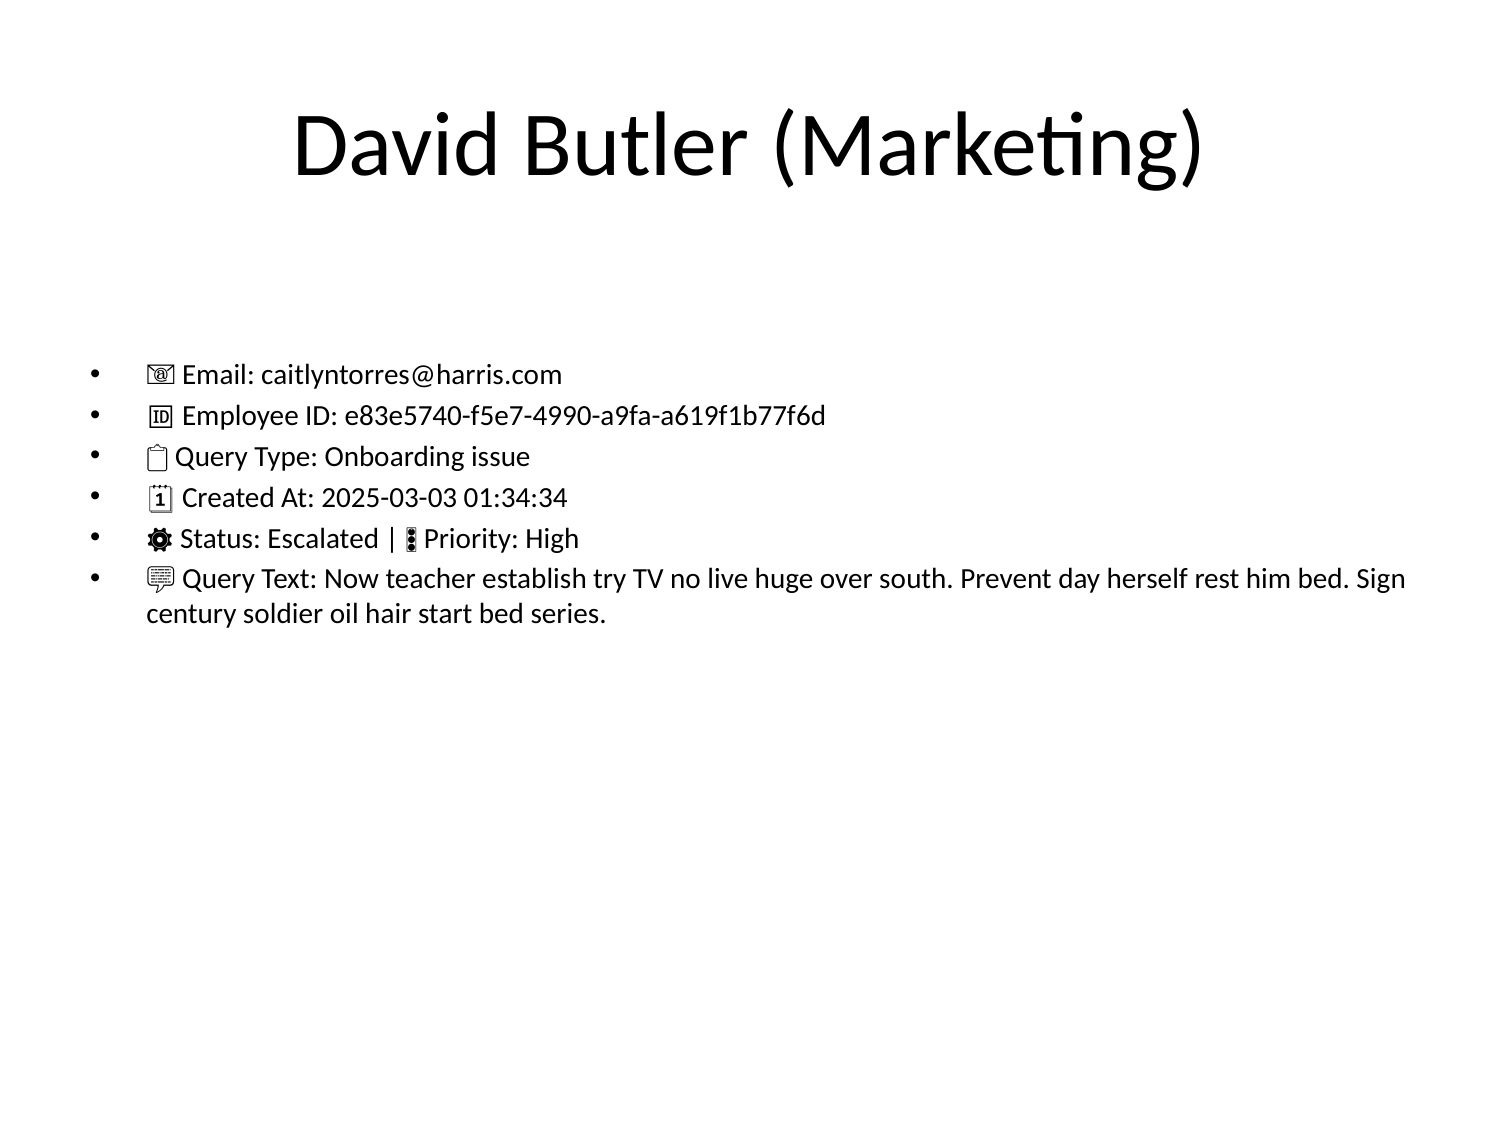

# David Butler (Marketing)

📧 Email: caitlyntorres@harris.com
🆔 Employee ID: e83e5740-f5e7-4990-a9fa-a619f1b77f6d
📋 Query Type: Onboarding issue
🗓 Created At: 2025-03-03 01:34:34
⚙ Status: Escalated | 🚦 Priority: High
💬 Query Text: Now teacher establish try TV no live huge over south. Prevent day herself rest him bed. Sign century soldier oil hair start bed series.